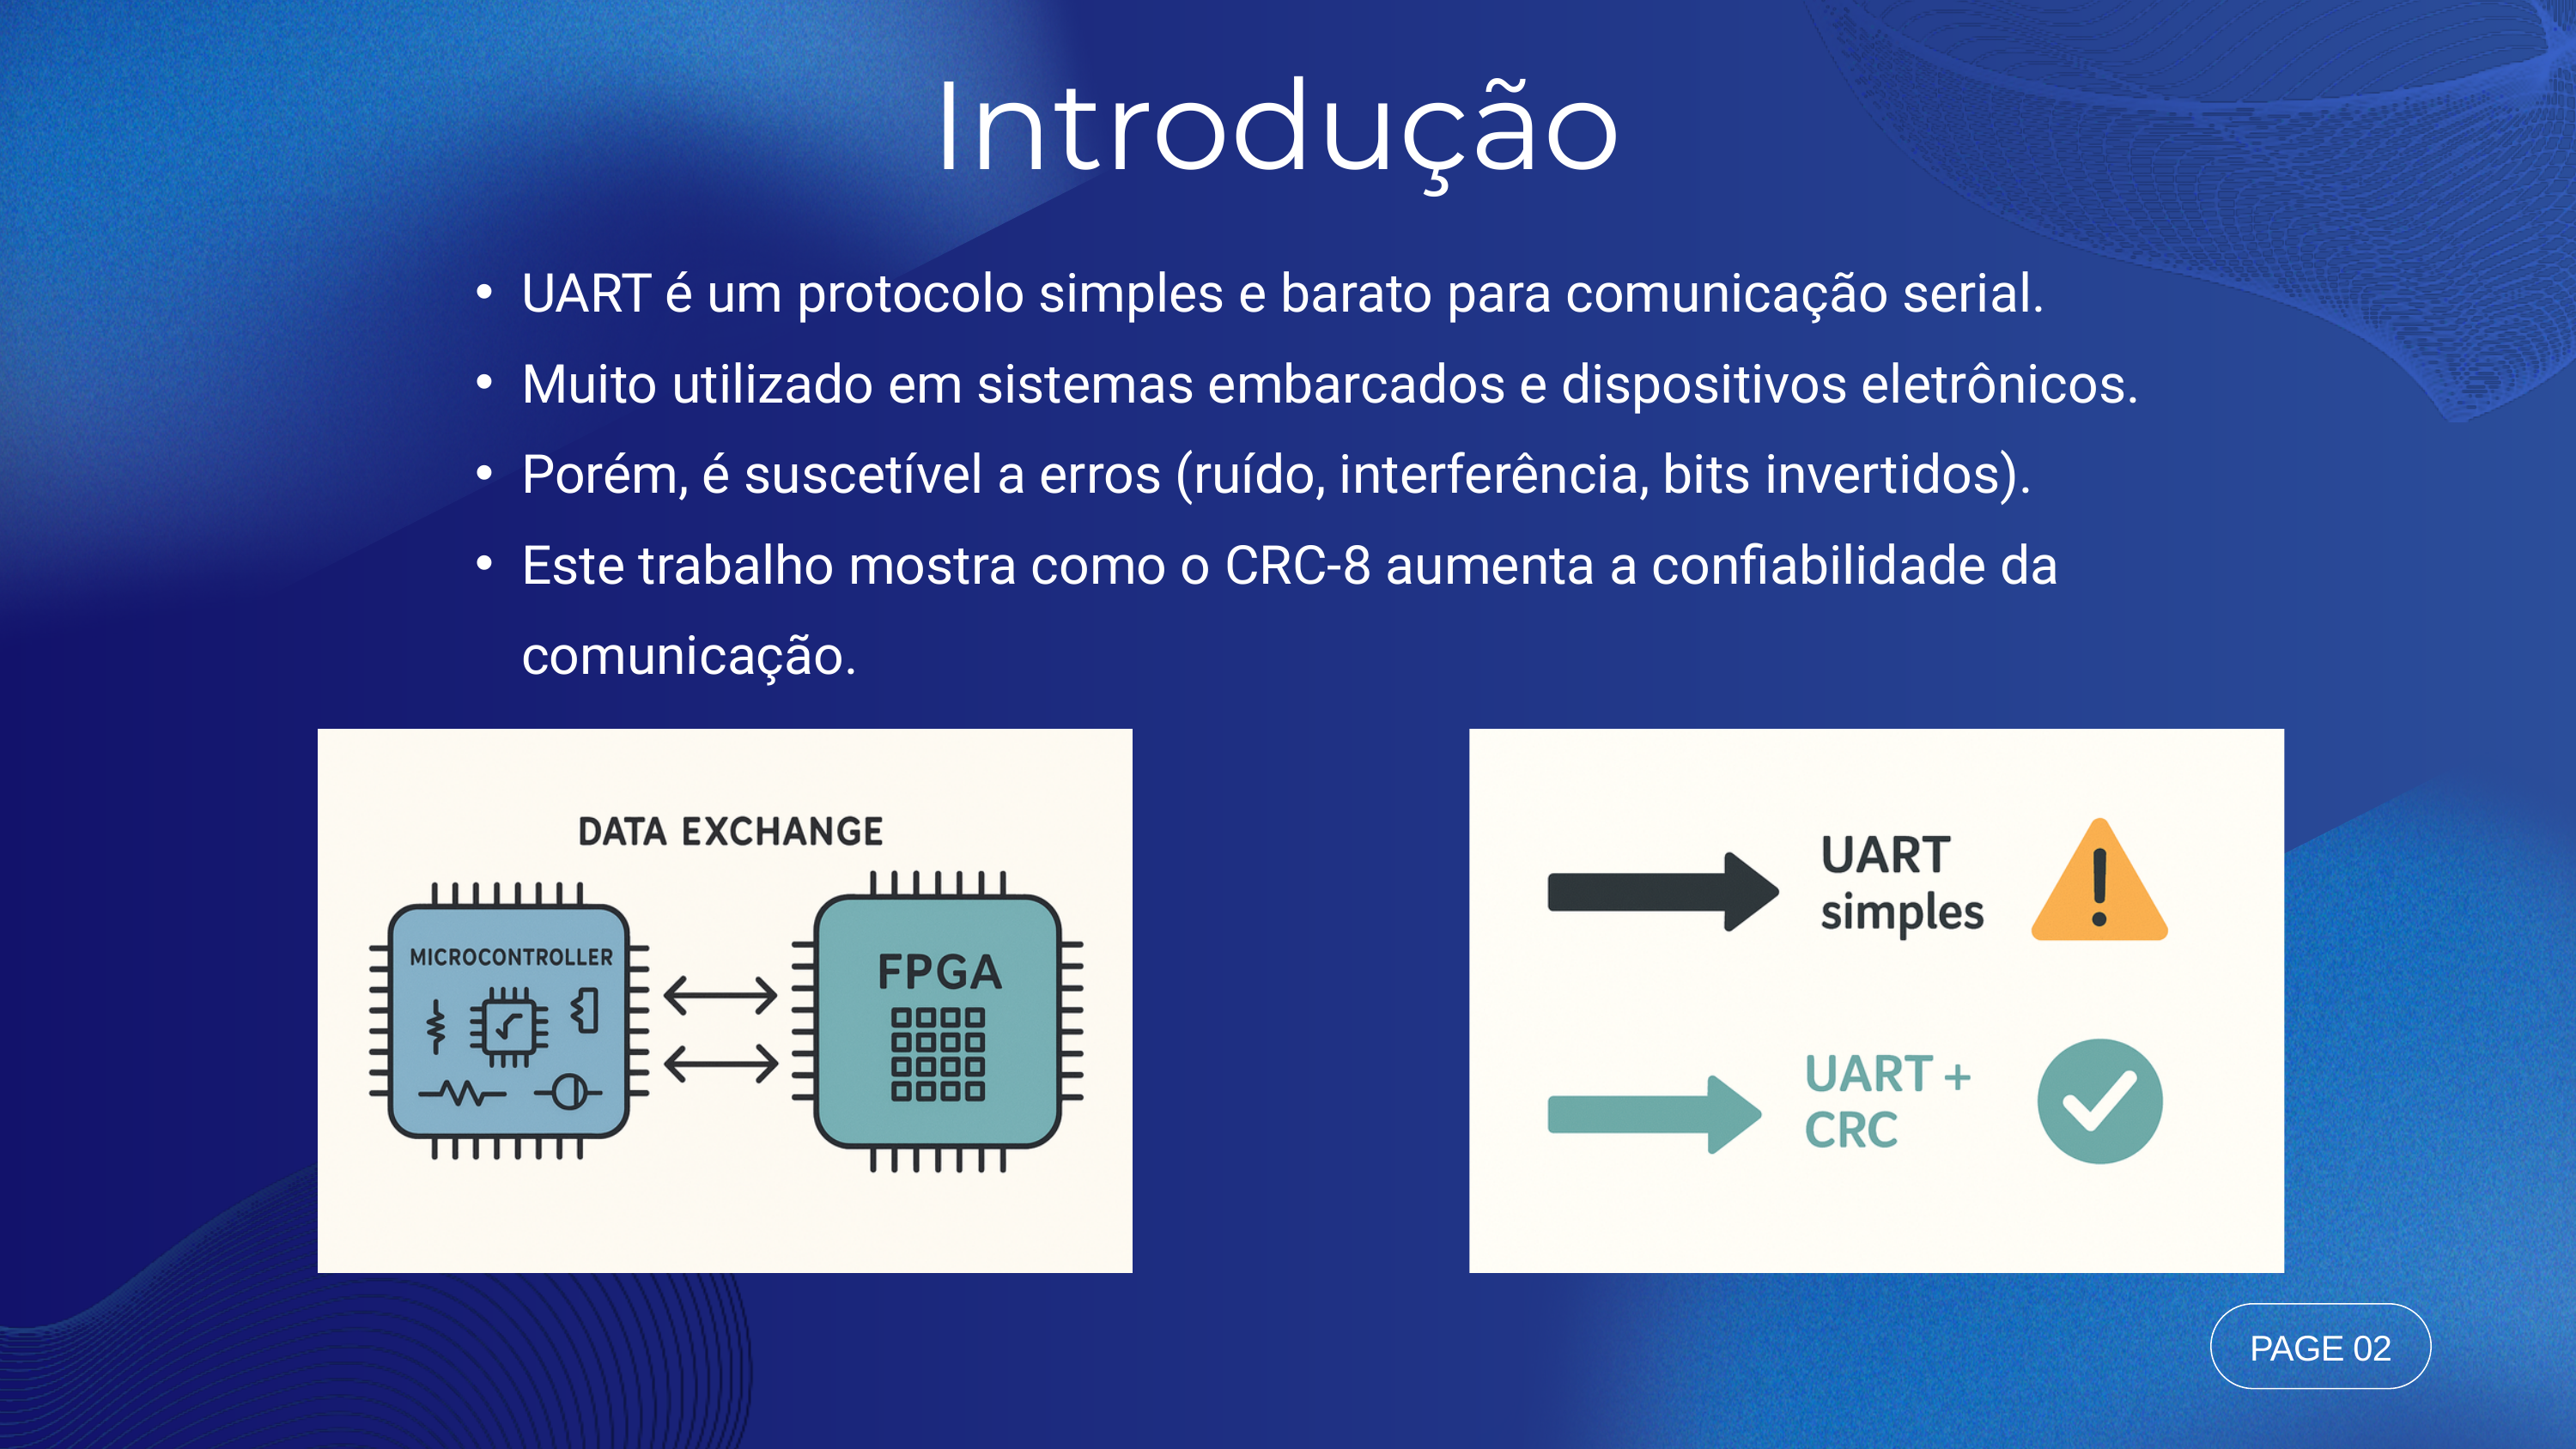

Introdução
UART é um protocolo simples e barato para comunicação serial.
Muito utilizado em sistemas embarcados e dispositivos eletrônicos.
Porém, é suscetível a erros (ruído, interferência, bits invertidos).
Este trabalho mostra como o CRC-8 aumenta a confiabilidade da comunicação.

PAGE 02